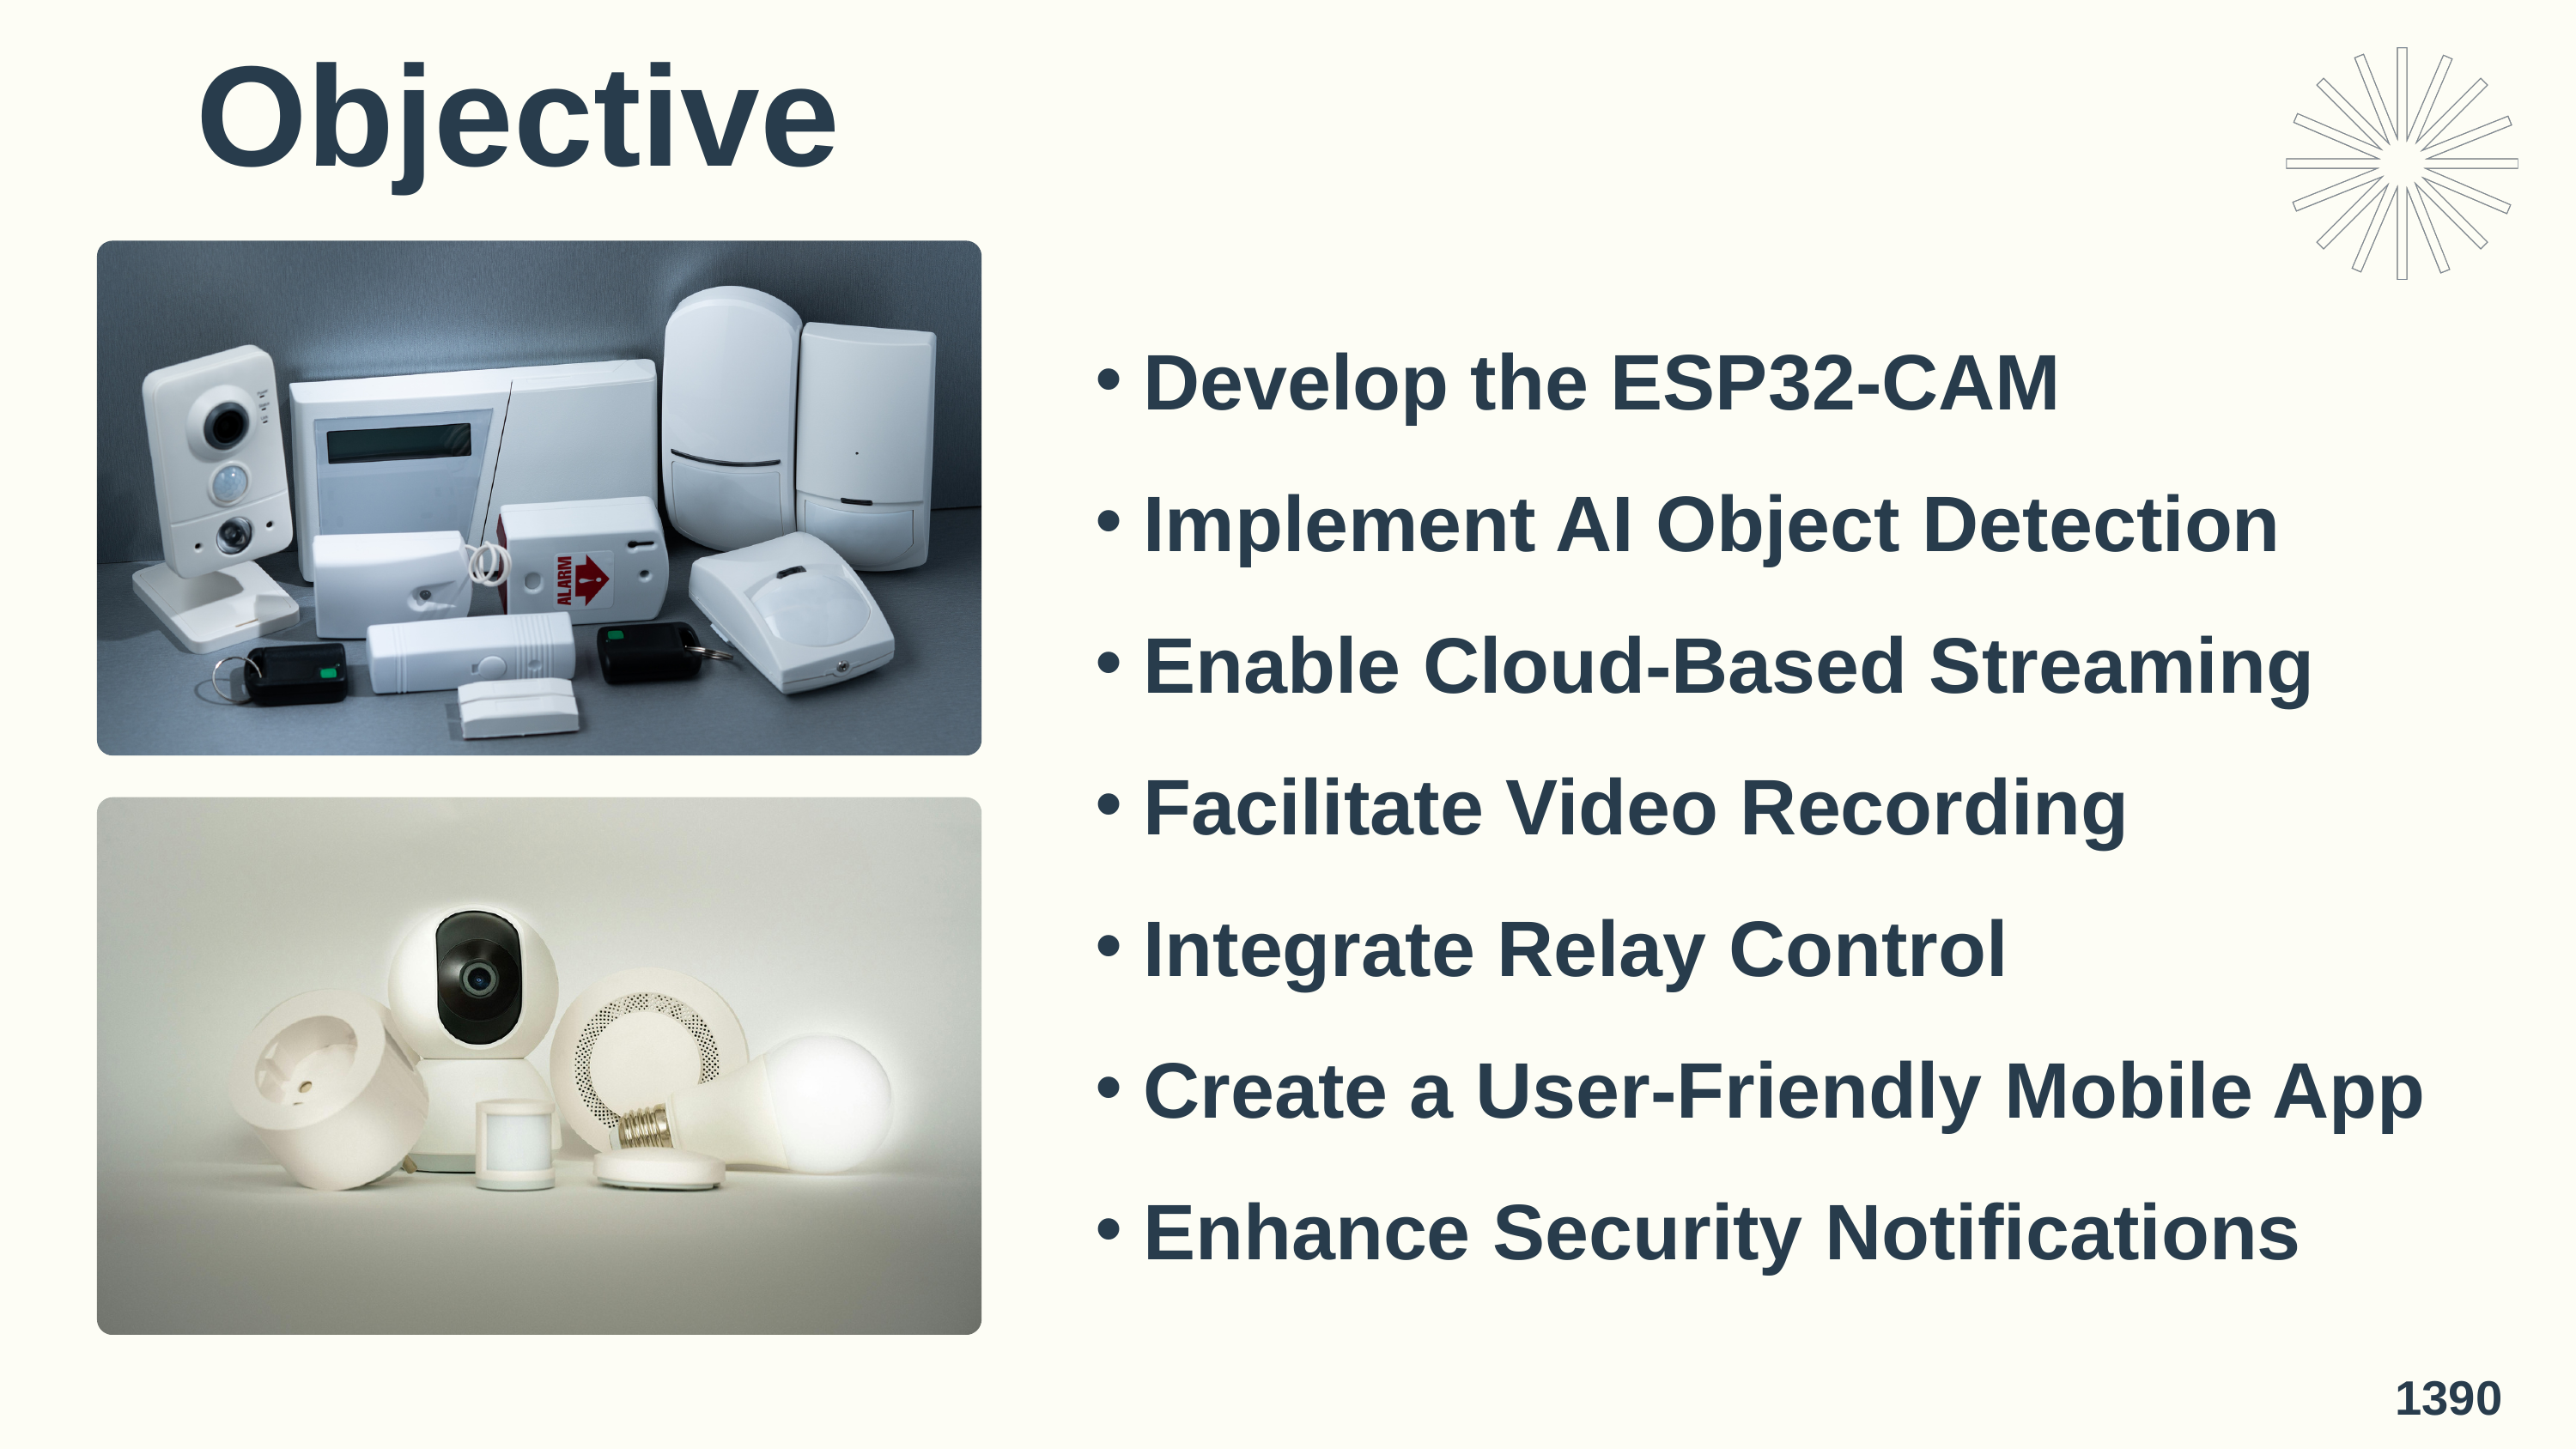

Objective

Develop the ESP32-CAM
Implement AI Object Detection
Enable Cloud-Based Streaming
Facilitate Video Recording
Integrate Relay Control
Create a User-Friendly Mobile App
Enhance Security Notifications

1390